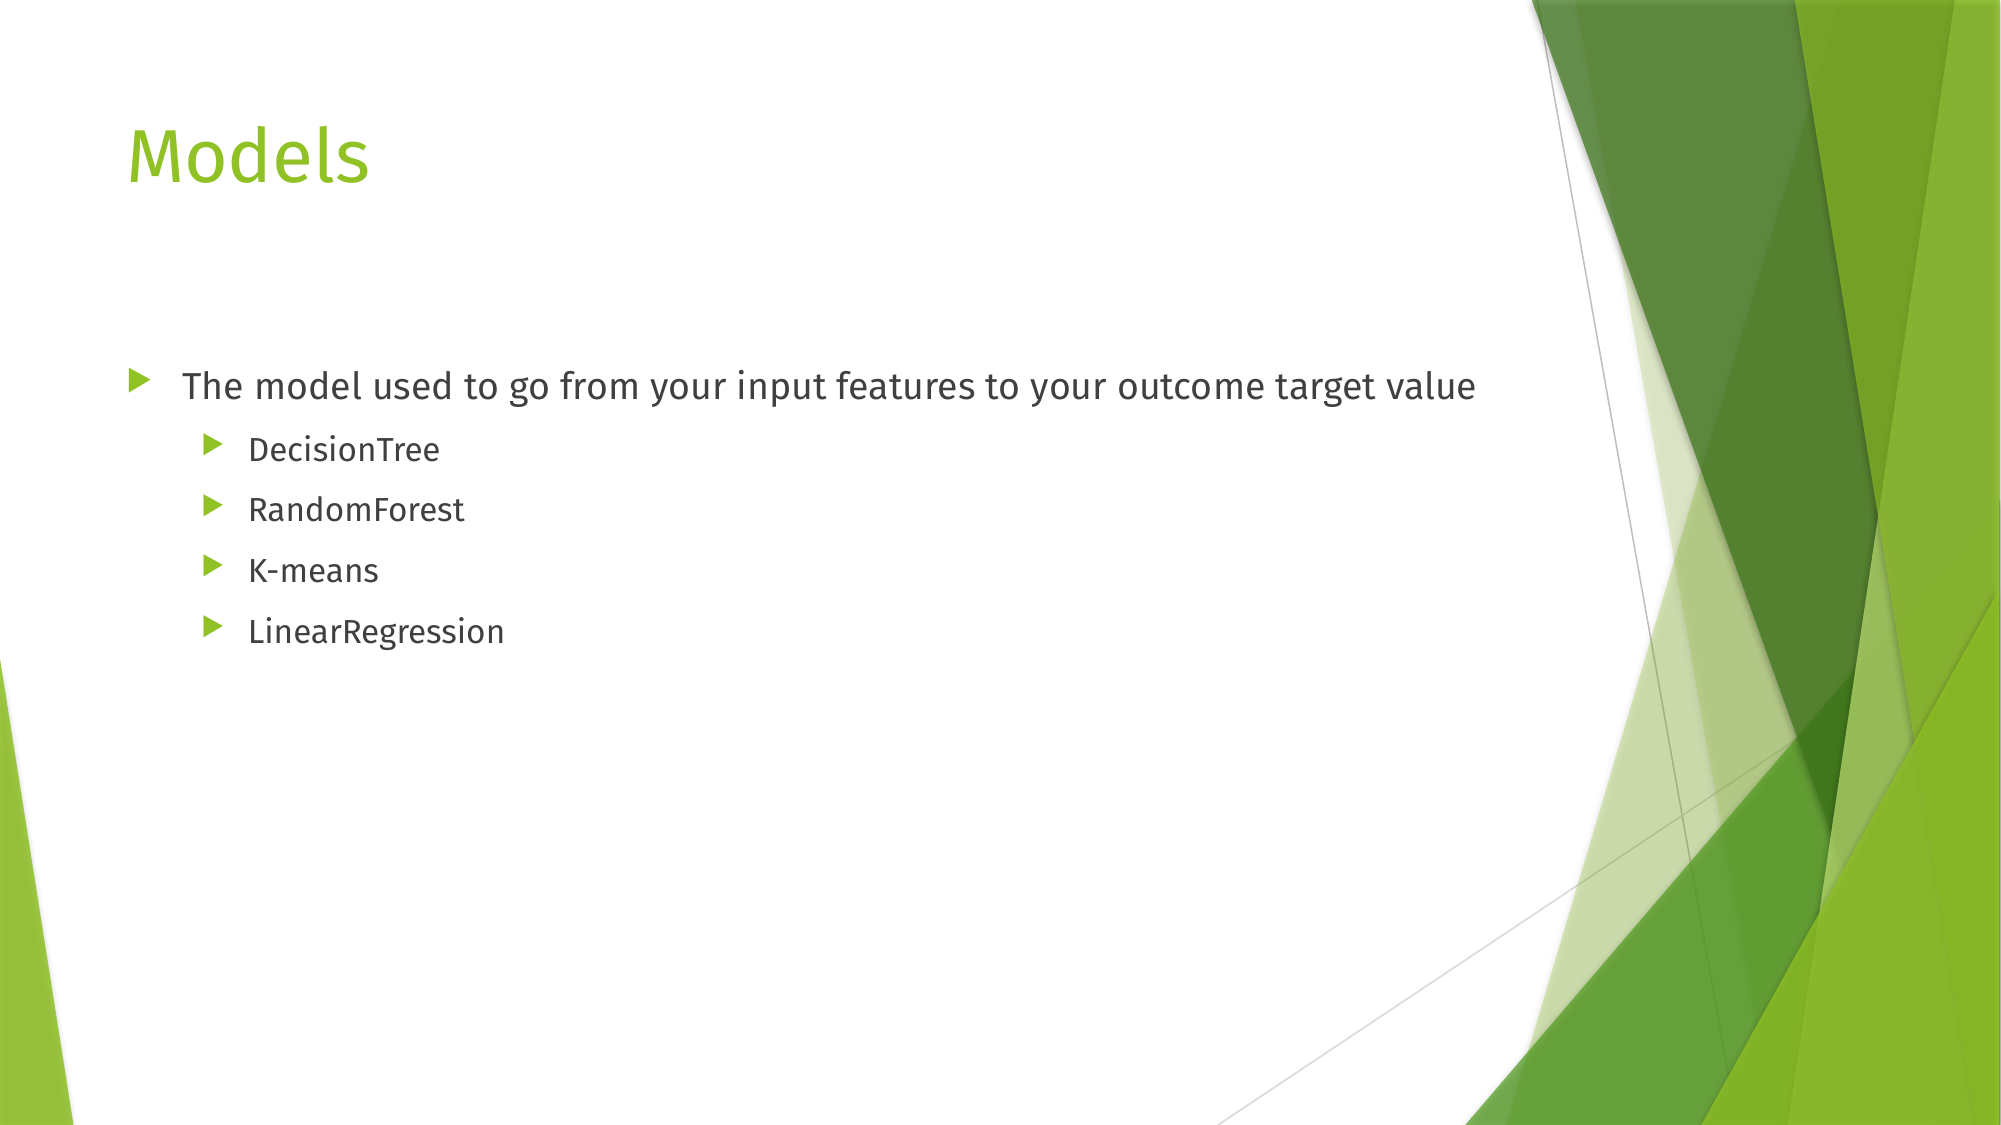

# Models
The model used to go from your input features to your outcome target value
DecisionTree
RandomForest
K-means
LinearRegression